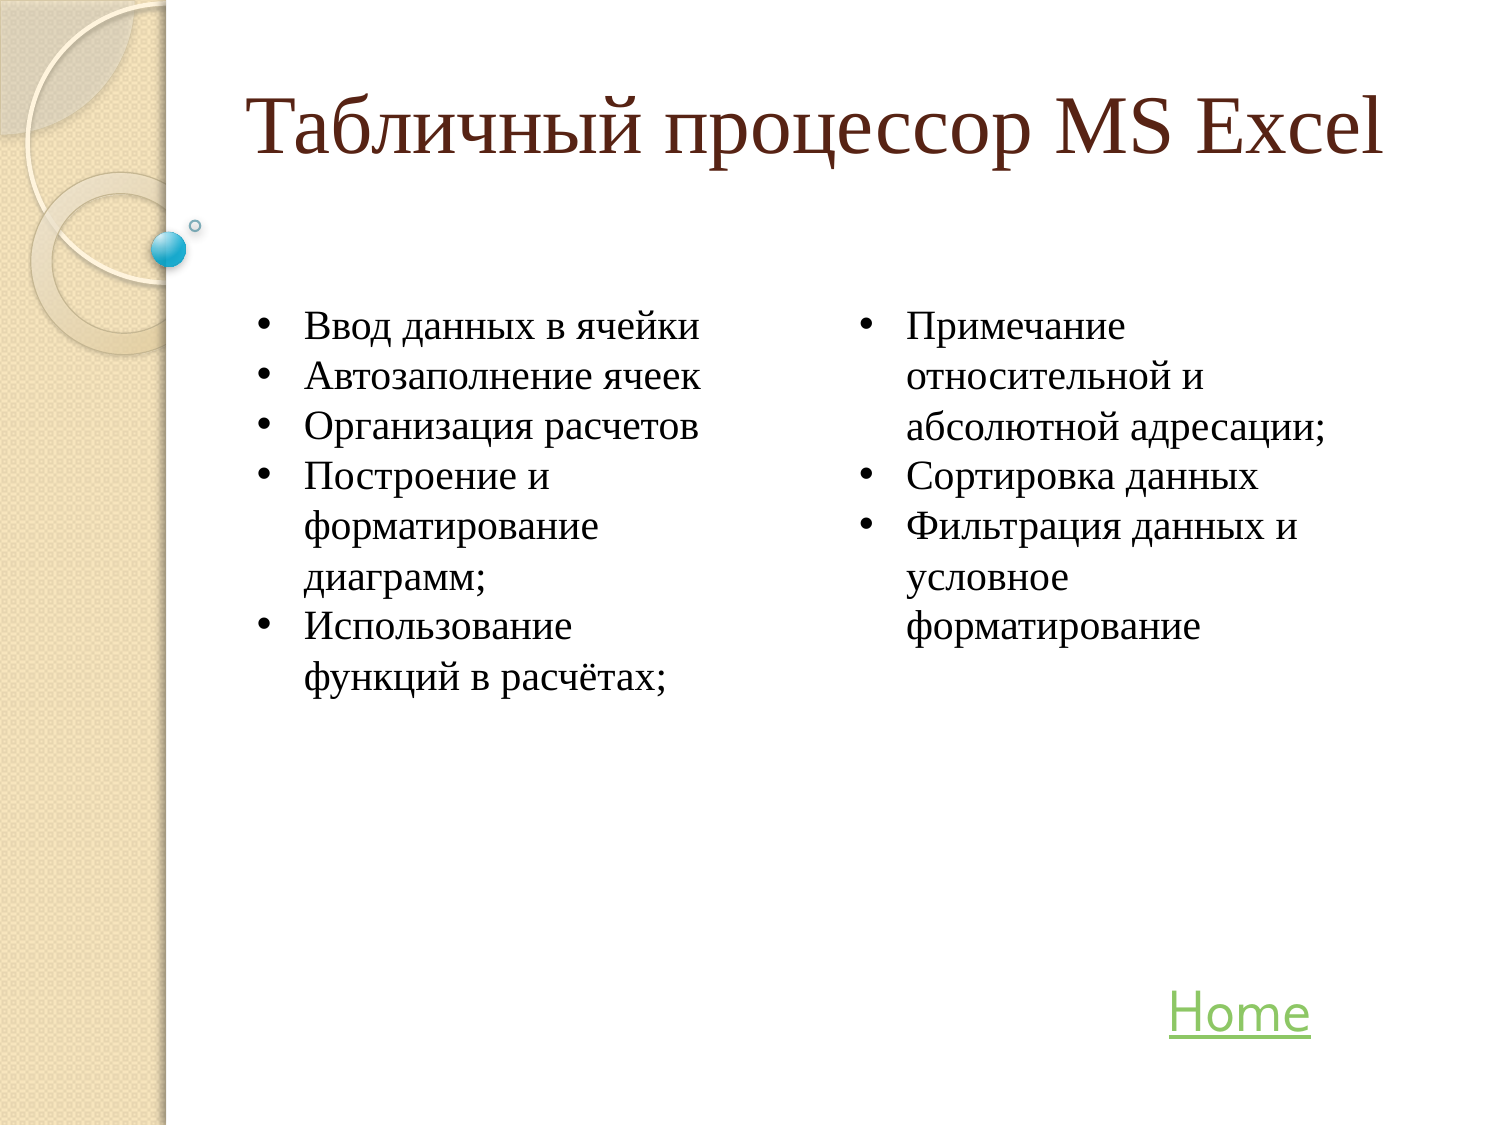

# Табличный процессор MS Excel
Ввод данных в ячейки
Автозаполнение ячеек
Организация расчетов
Построение и форматирование диаграмм;
Использование функций в расчётах;

Примечание относительной и абсолютной адресации;
Сортировка данных
Фильтрация данных и условное форматирование
Home